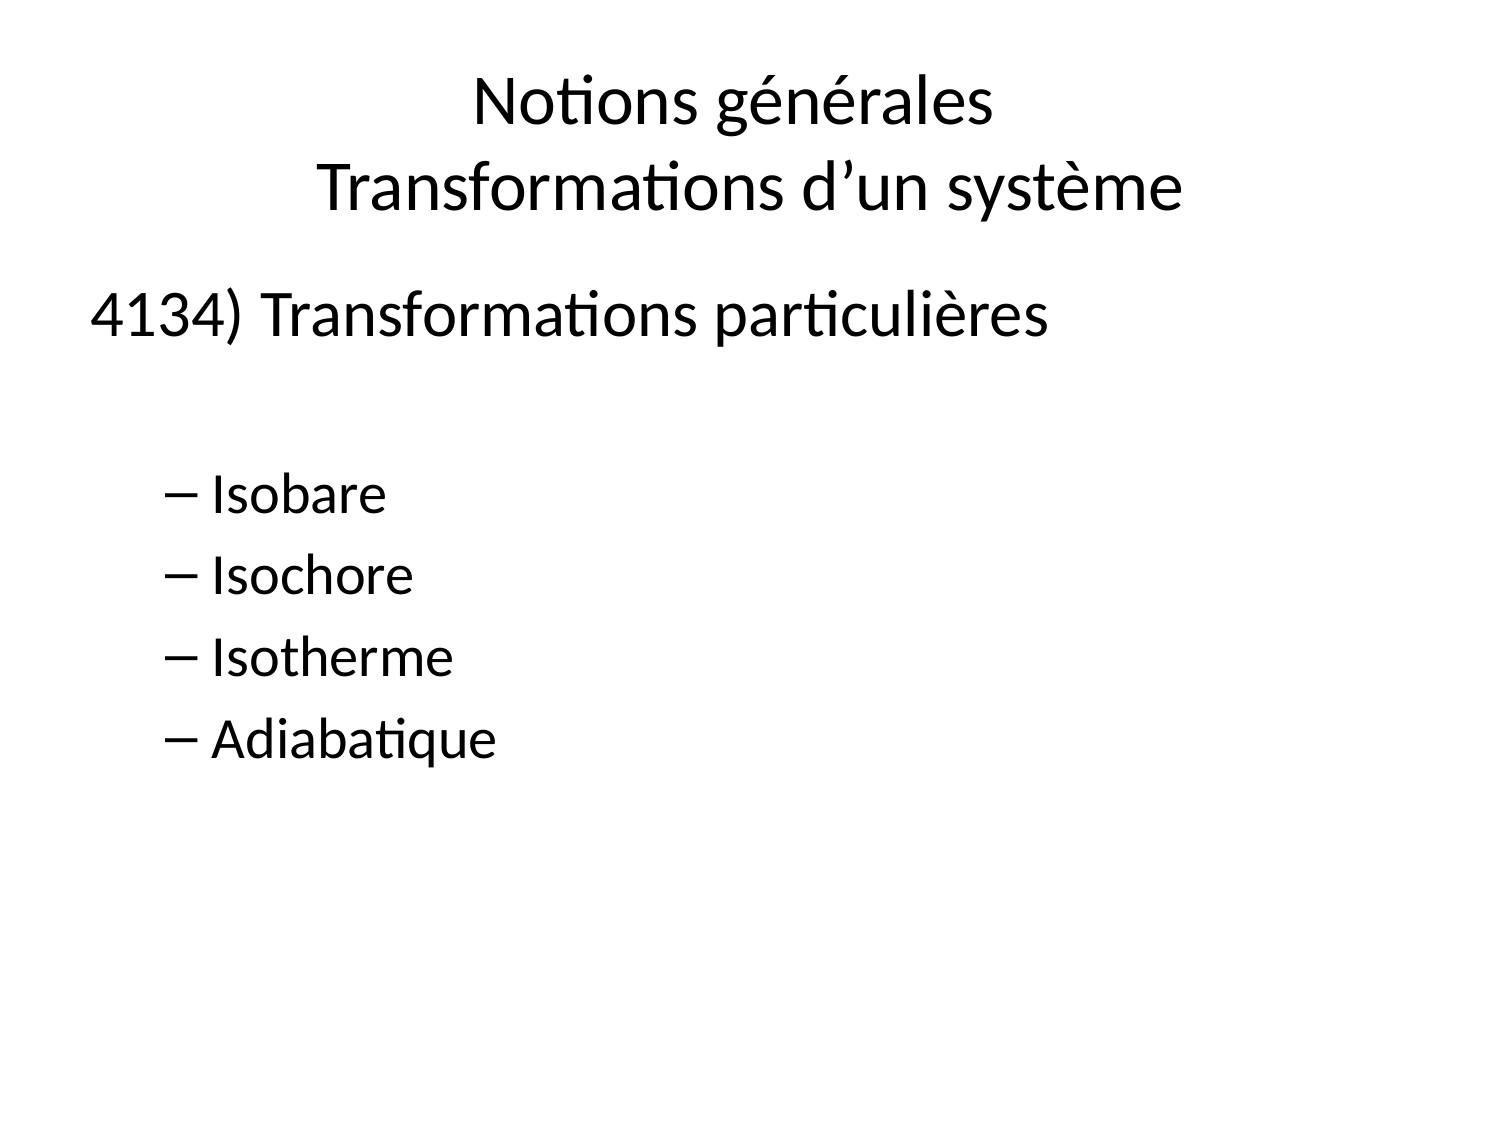

# Notions générales Transformations d’un système
4134) Transformations particulières

Isobare
Isochore
Isotherme
Adiabatique